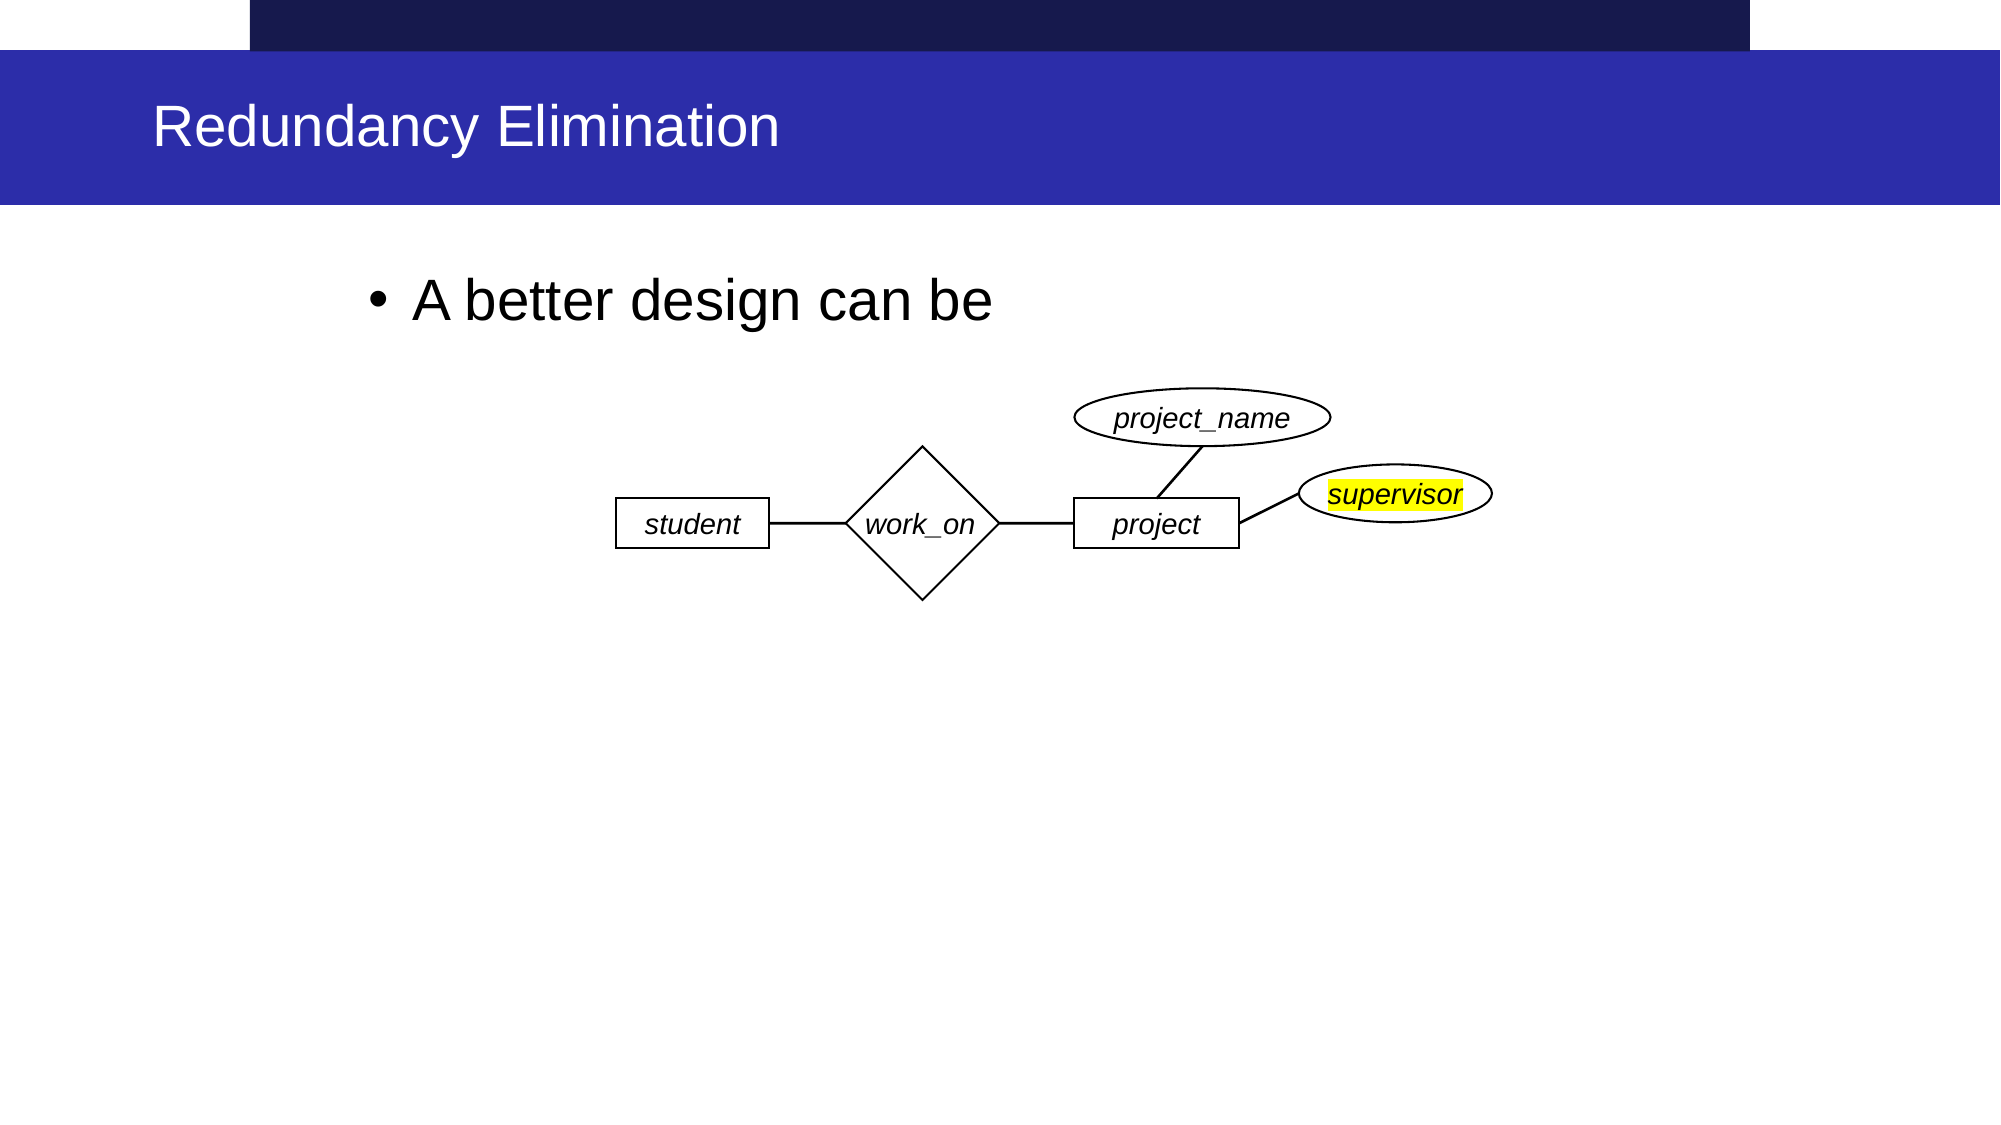

# Redundancy Elimination
A better design can be

project_name

work_on
supervisor
student
project